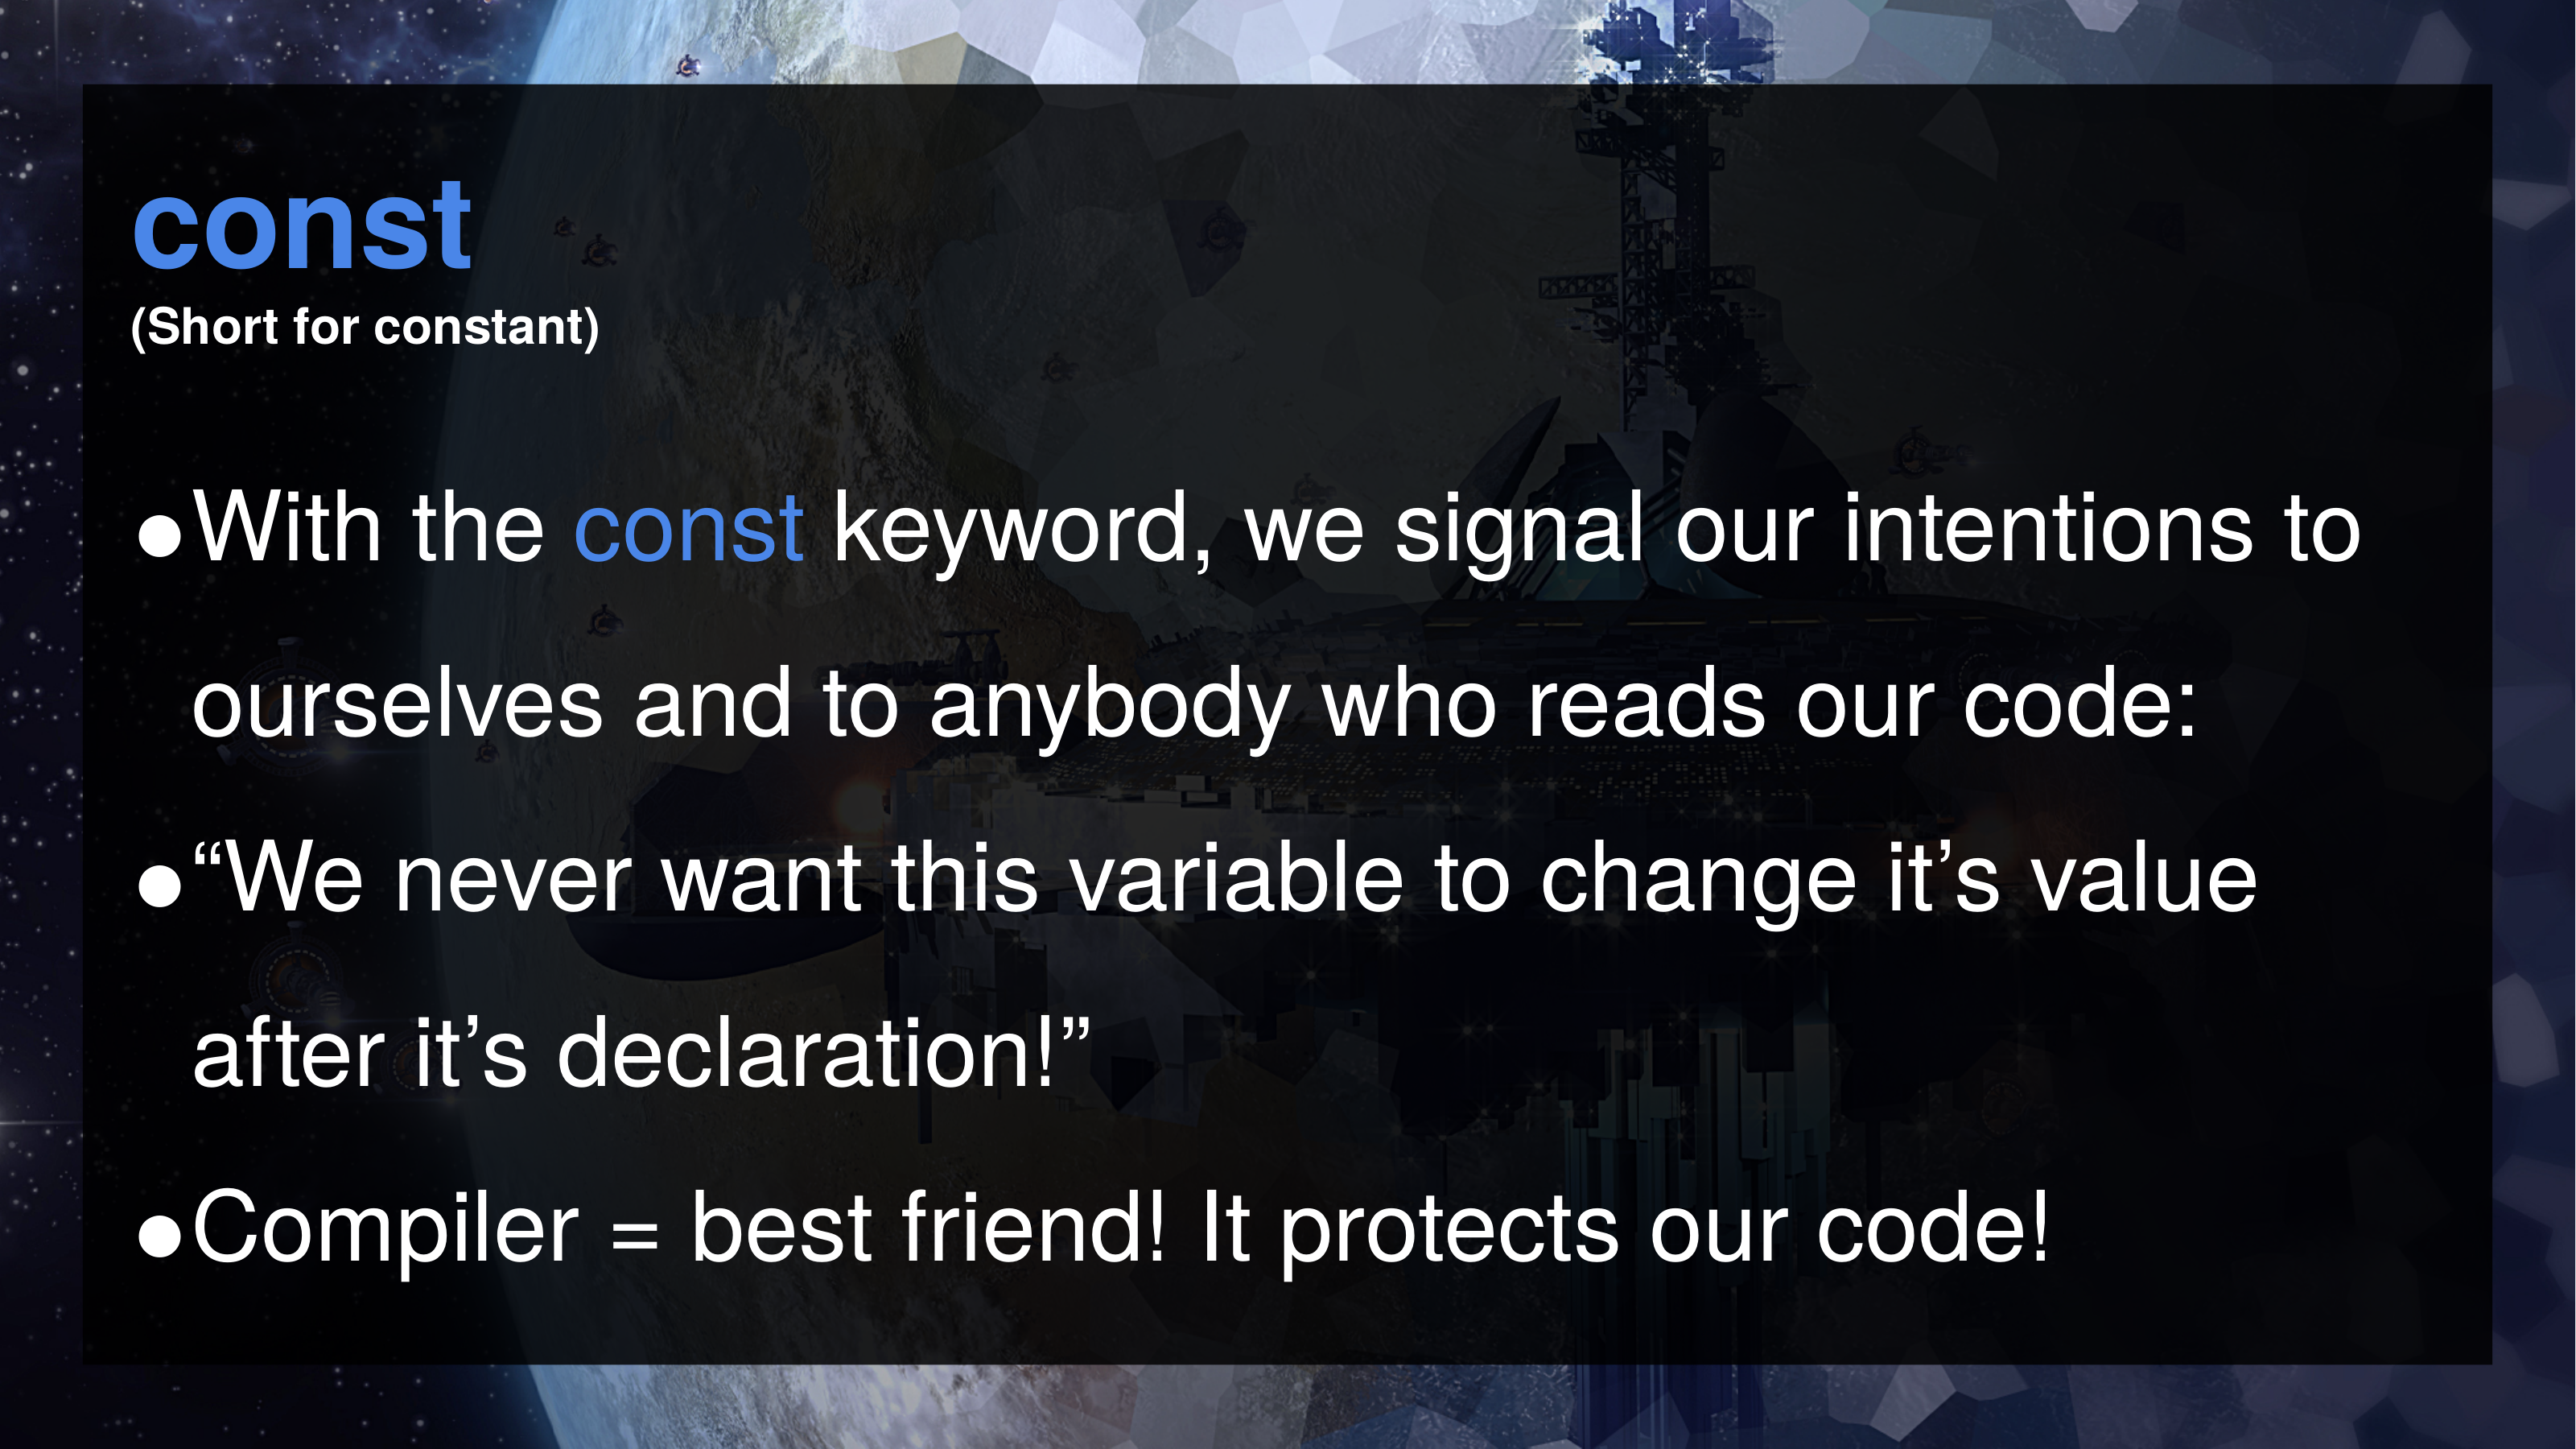

# const
(Short for constant)

With the const keyword, we signal our intentions to ourselves and to anybody who reads our code:
“We never want this variable to change it’s value after it’s declaration!”
Compiler = best friend! It protects our code!